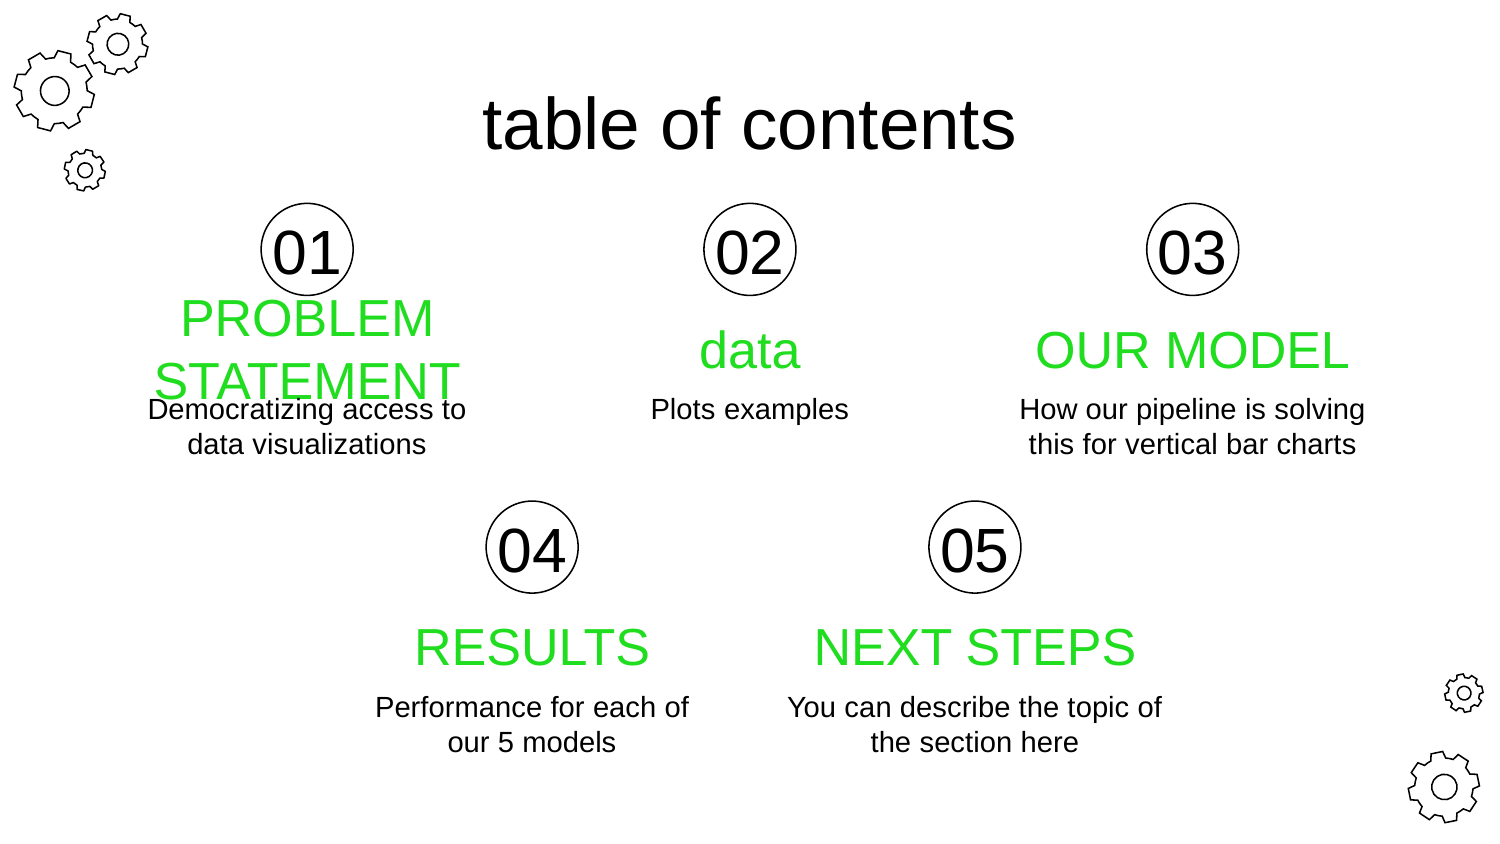

# table of contents

01
02
03
PROBLEM STATEMENT
data
OUR MODEL
Democratizing access to data visualizations
Plots examples
How our pipeline is solving this for vertical bar charts

04
05
RESULTS
NEXT STEPS
Performance for each of
our 5 models
You can describe the topic of the section here